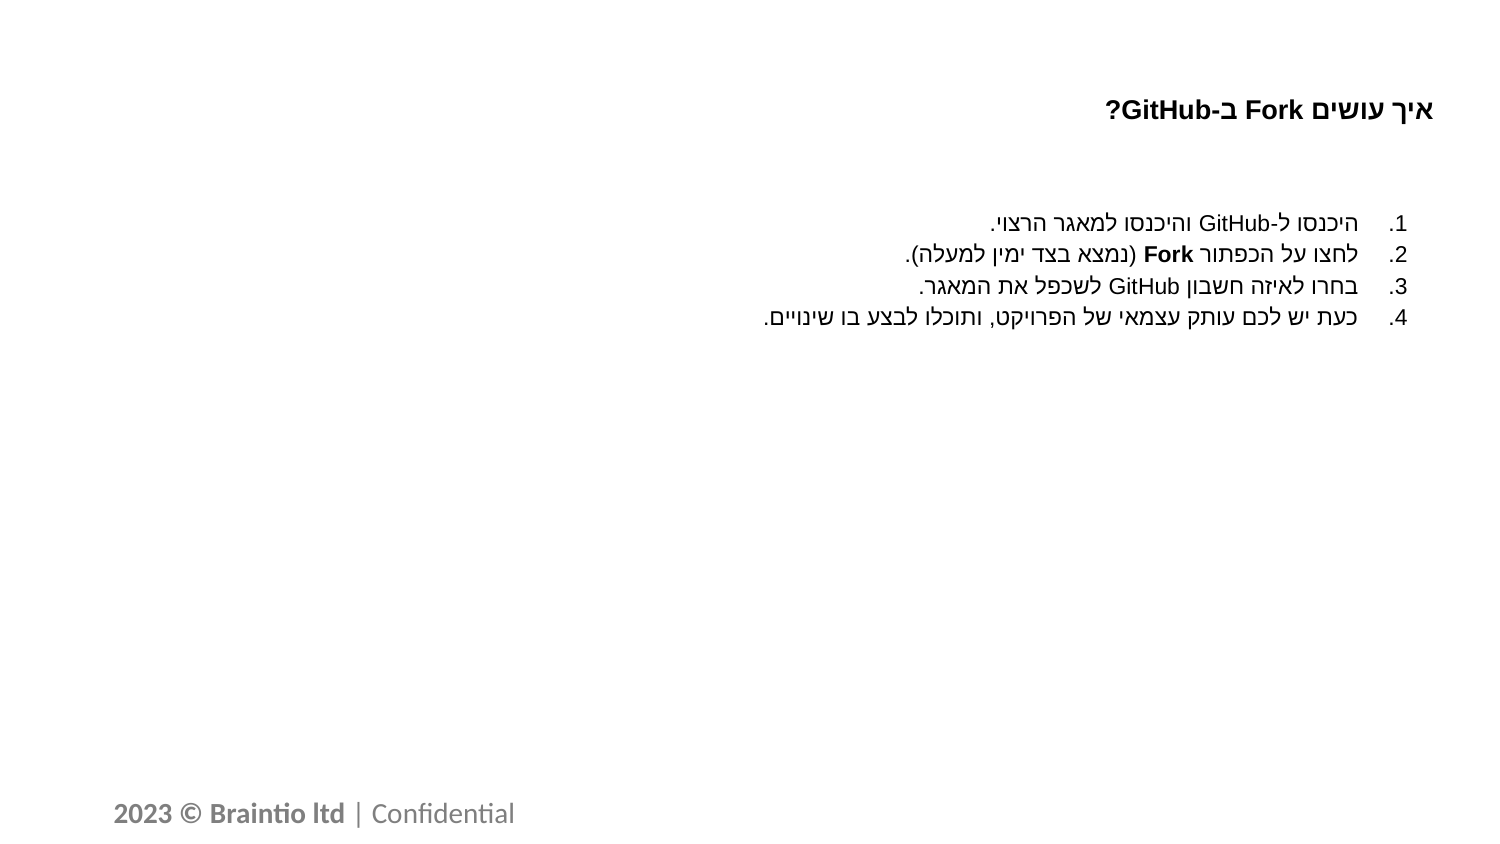

# איך עושים Fork ב-GitHub?

היכנסו ל-GitHub והיכנסו למאגר הרצוי.
לחצו על הכפתור Fork (נמצא בצד ימין למעלה).
בחרו לאיזה חשבון GitHub לשכפל את המאגר.
כעת יש לכם עותק עצמאי של הפרויקט, ותוכלו לבצע בו שינויים.